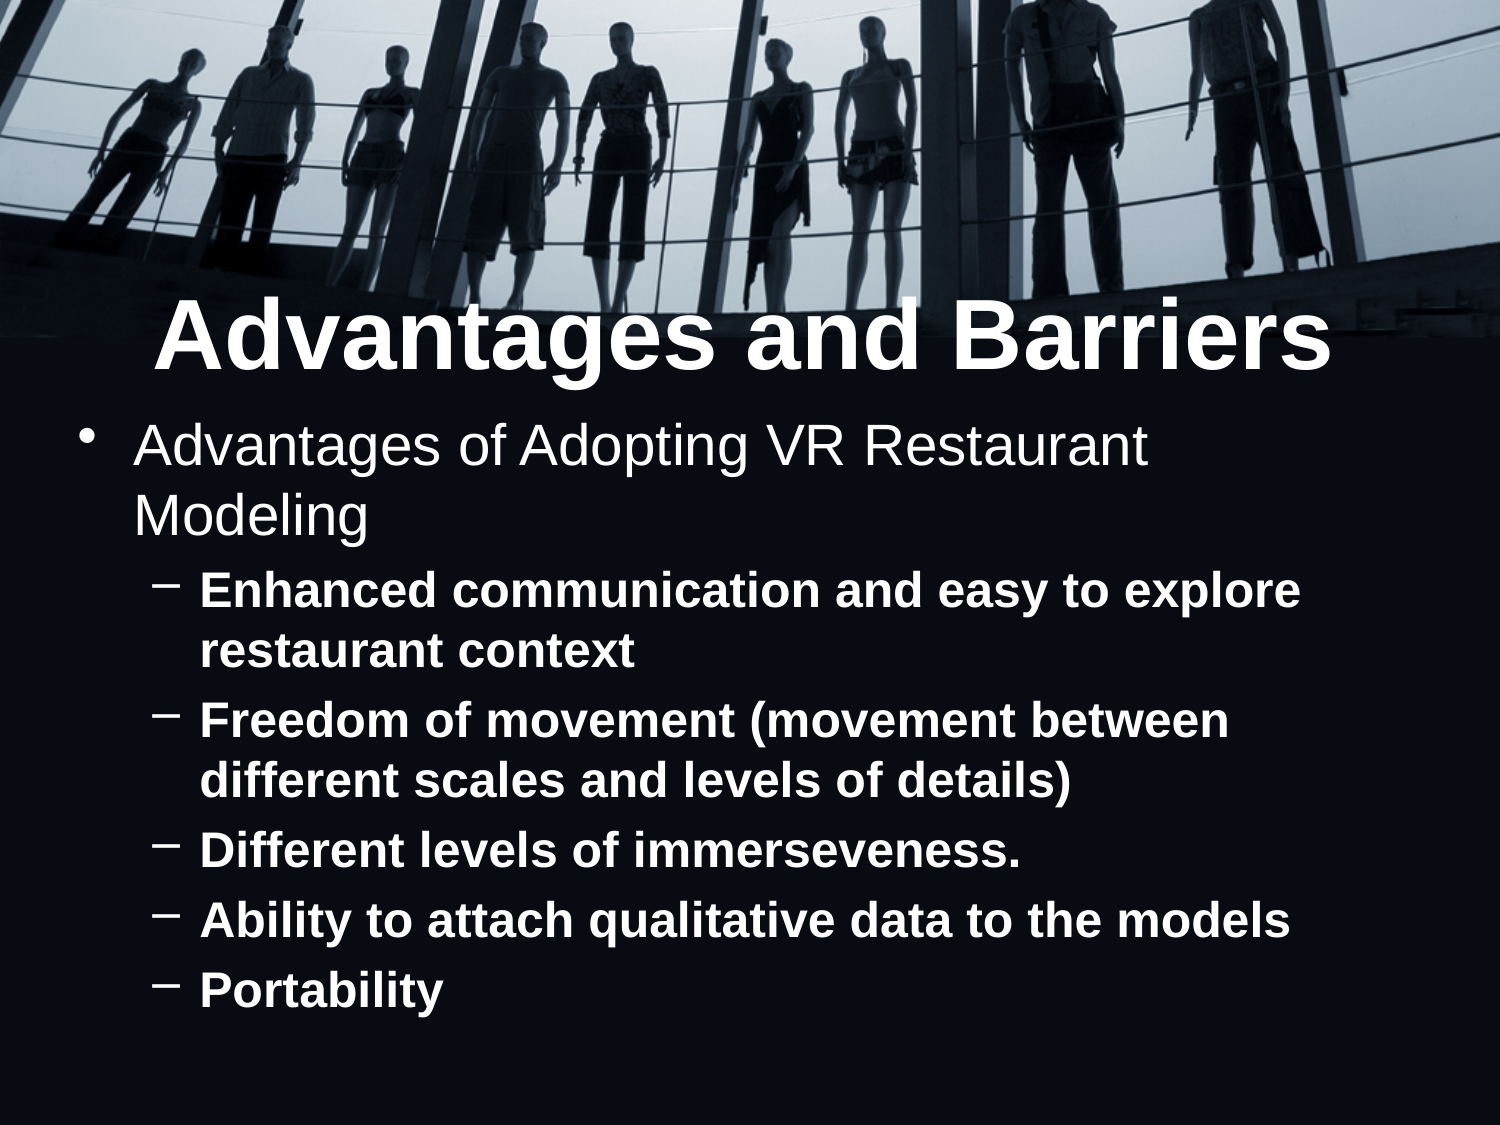

# Advantages and Barriers
Advantages of Adopting VR Restaurant Modeling
Enhanced communication and easy to explore restaurant context
Freedom of movement (movement between different scales and levels of details)
Different levels of immerseveness.
Ability to attach qualitative data to the models
Portability